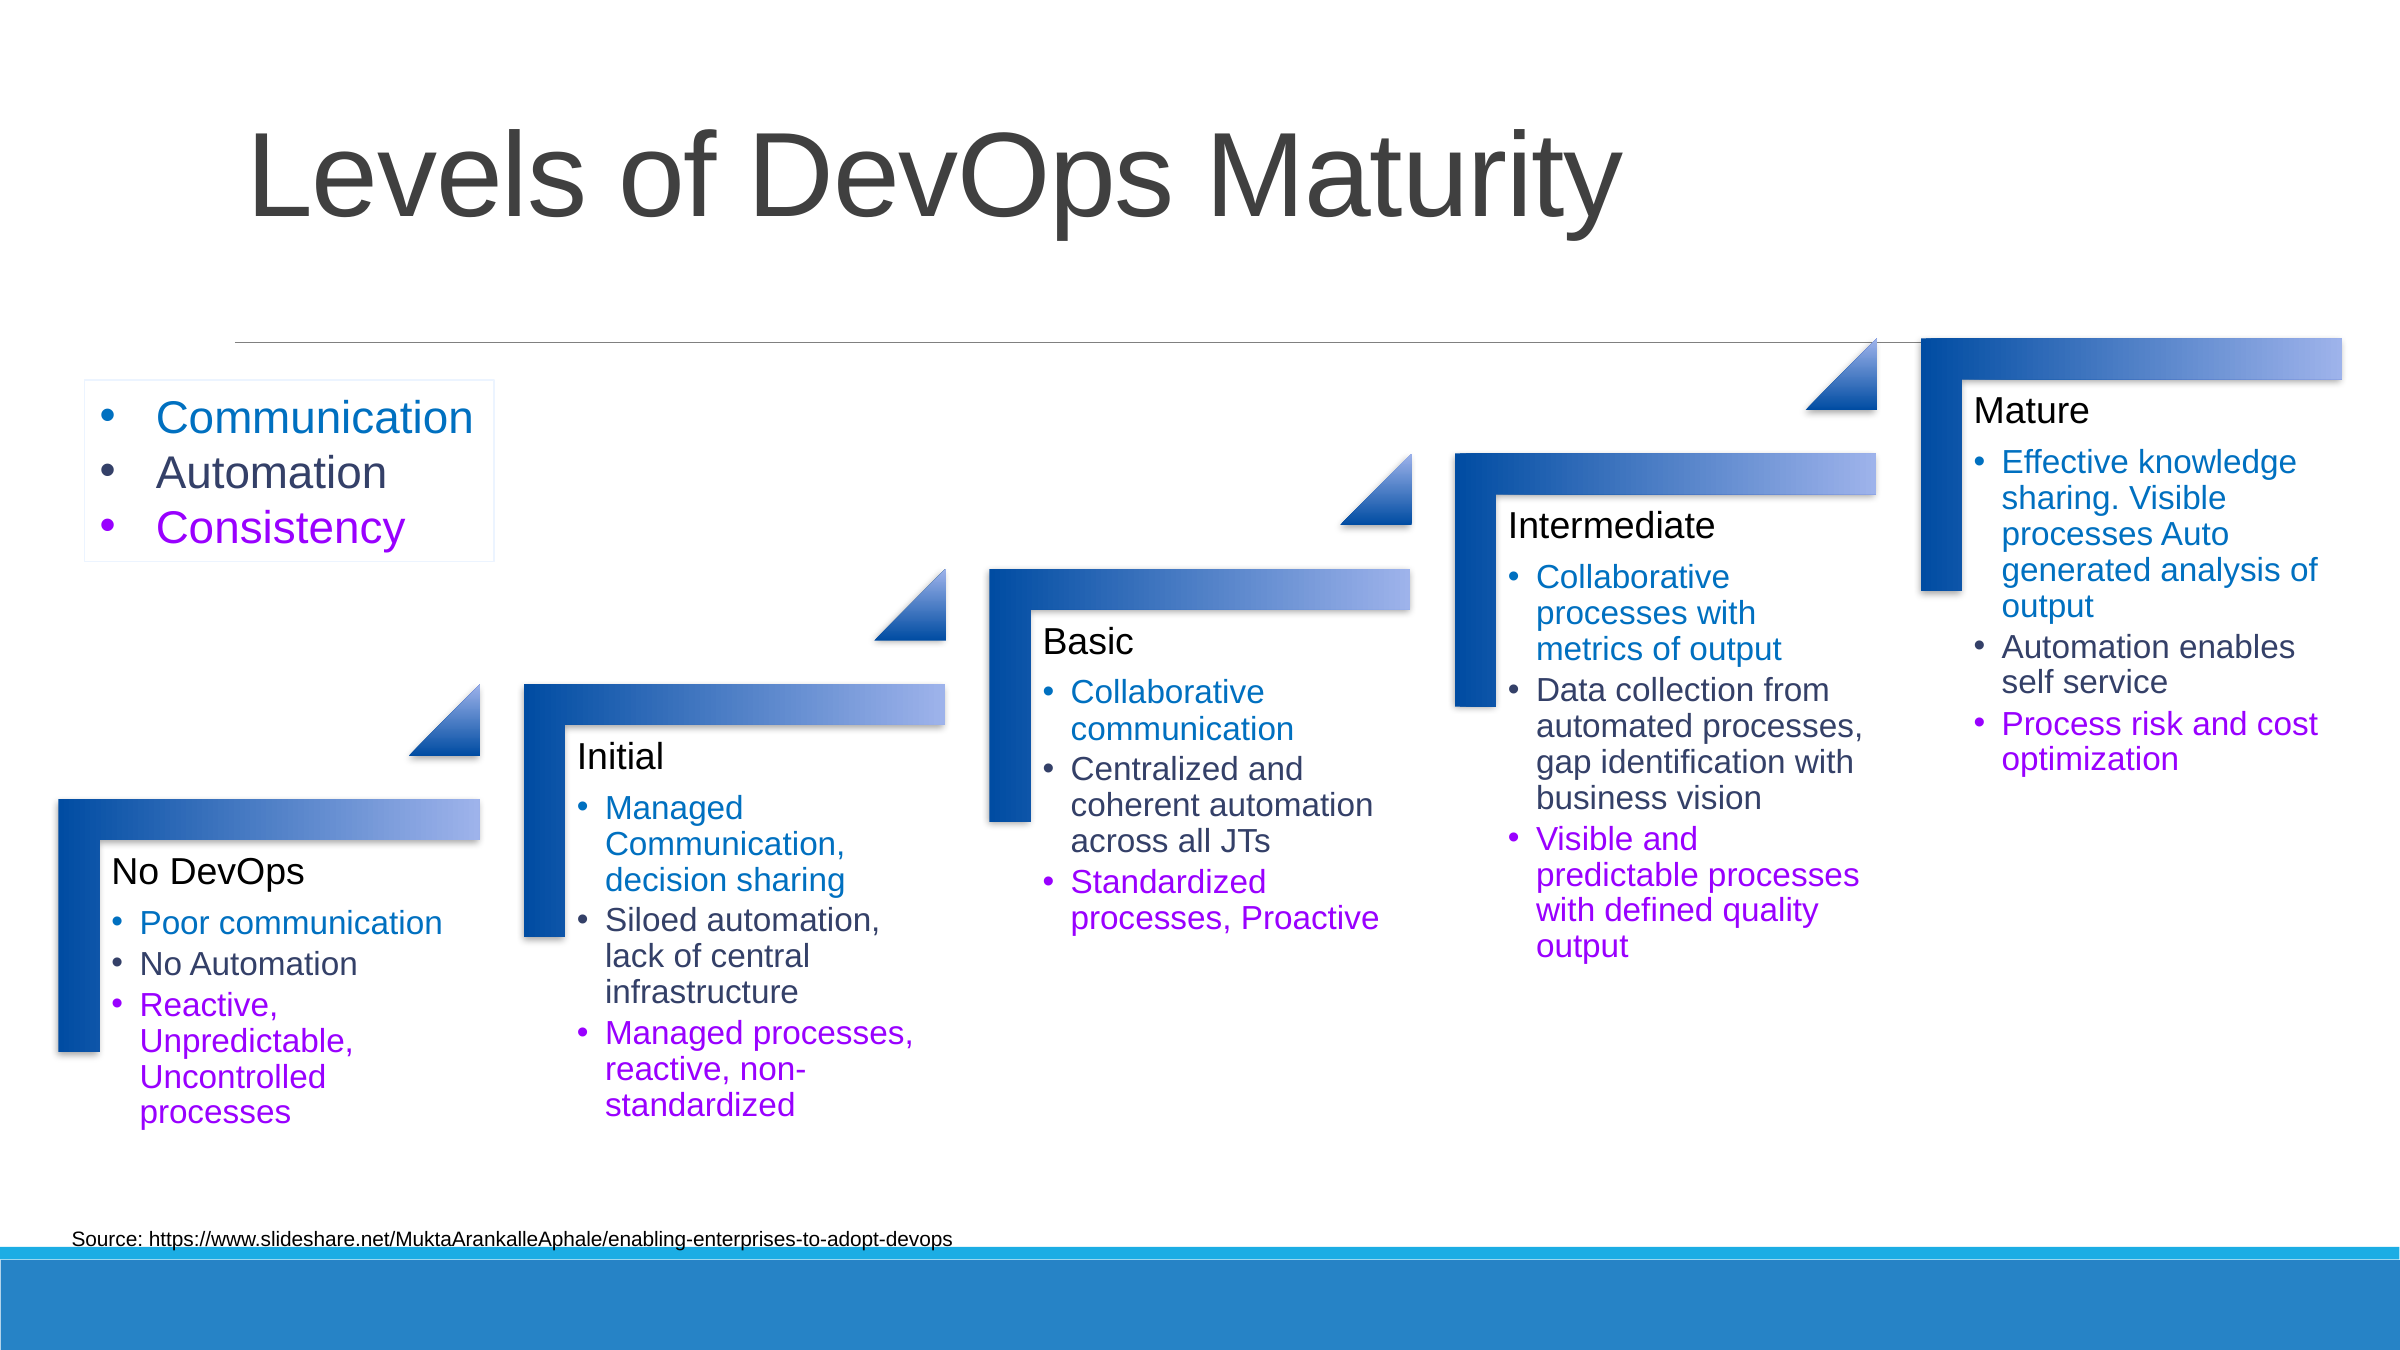

# Levels of DevOps Maturity

Mature
Effective knowledge sharing. Visible processes Auto generated analysis of output
Automation enables self service
Process risk and cost optimization

Intermediate
Collaborative processes with metrics of output
Data collection from automated processes, gap identification with business vision
Visible and predictable processes with defined quality output

Basic
Collaborative communication
Centralized and coherent automation across all JTs
Standardized processes, Proactive

Initial
Managed Communication, decision sharing
Siloed automation, lack of central infrastructure
Managed processes, reactive, non-standardized

No DevOps
Poor communication
No Automation
Reactive, Unpredictable, Uncontrolled processes
Communication
Automation
Consistency
Source: https://www.slideshare.net/MuktaArankalleAphale/enabling-enterprises-to-adopt-devops